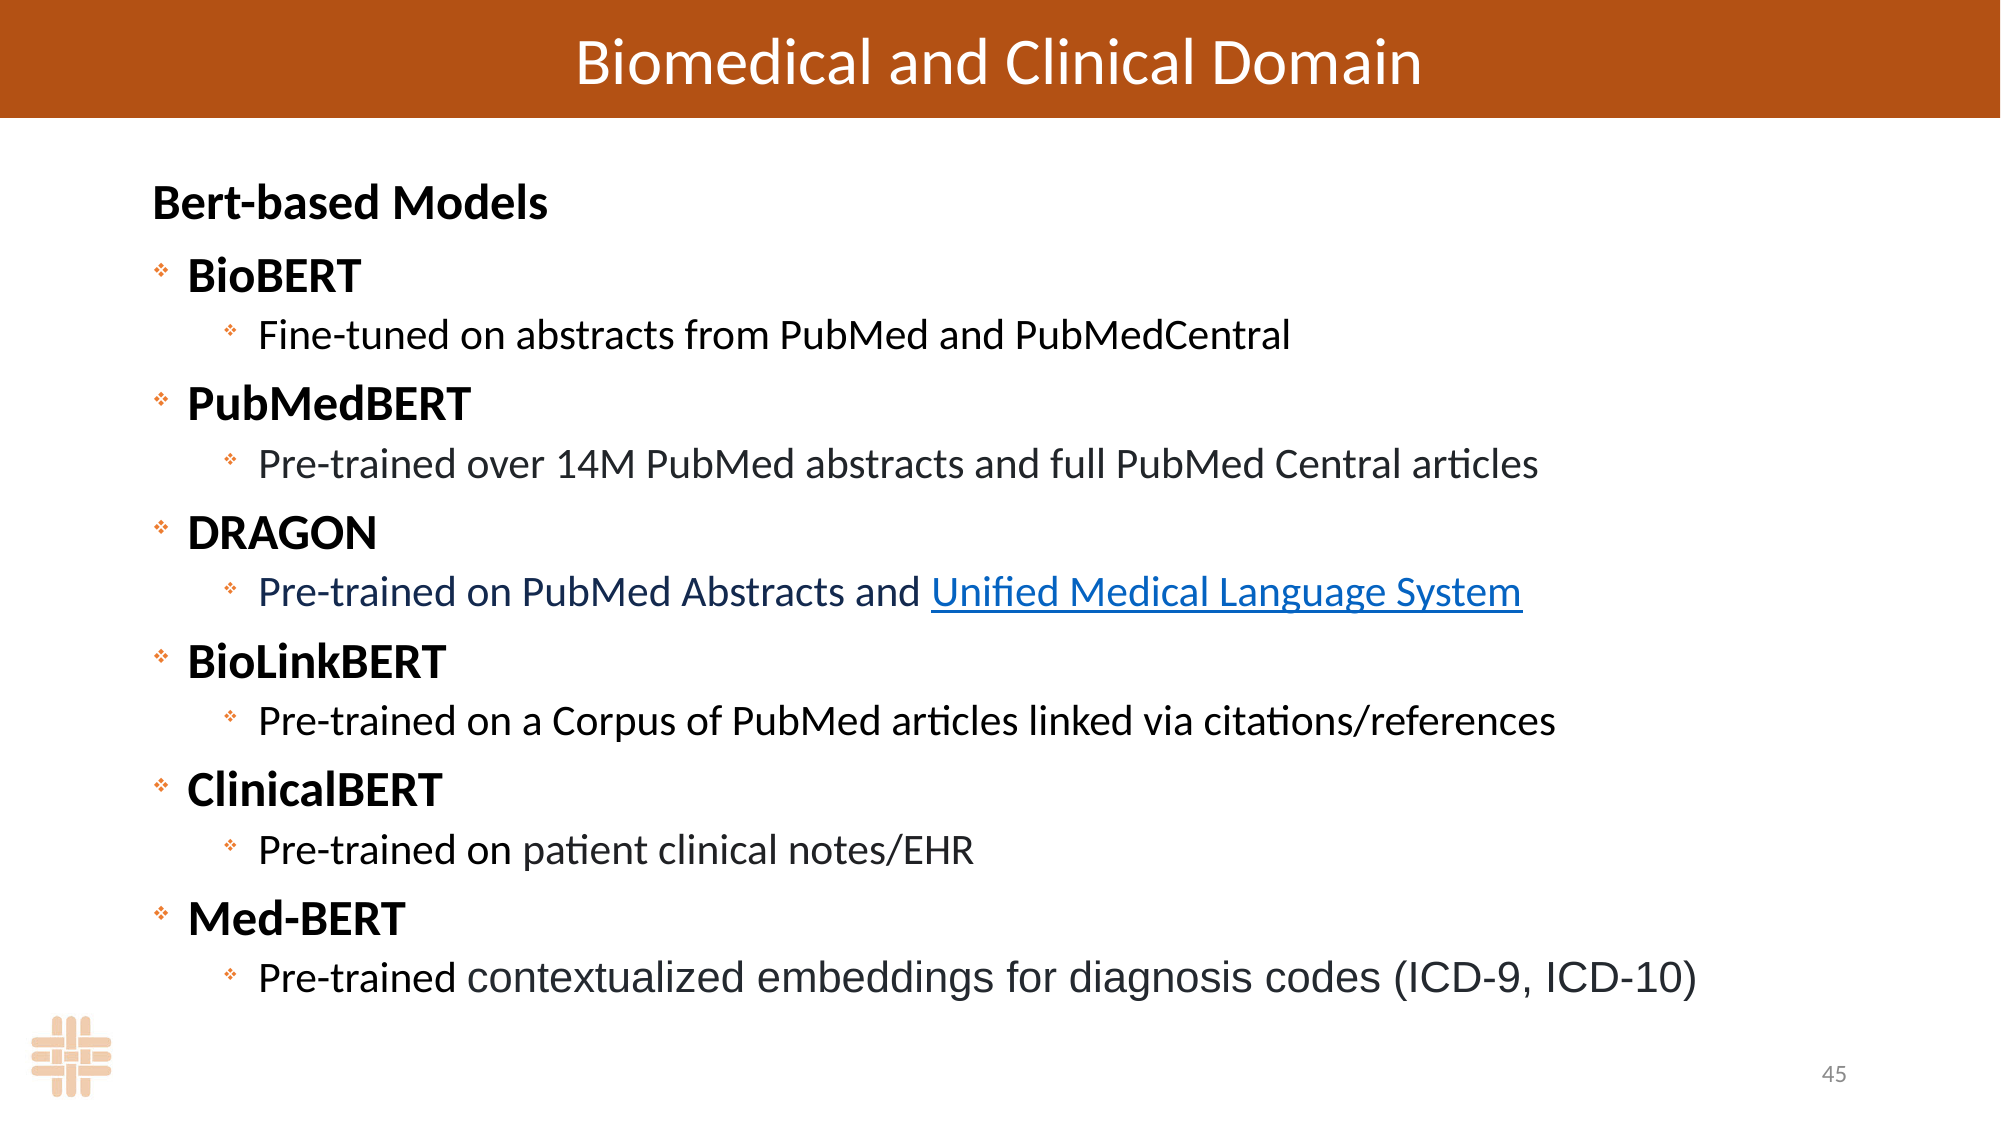

# Biomedical and Clinical Domain
Bert-based Models
BioBERT
Fine-tuned on abstracts from PubMed and PubMedCentral
PubMedBERT
Pre-trained over 14M PubMed abstracts and full PubMed Central articles
DRAGON
Pre-trained on PubMed Abstracts and Unified Medical Language System
BioLinkBERT
Pre-trained on a Corpus of PubMed articles linked via citations/references
ClinicalBERT
Pre-trained on patient clinical notes/EHR
Med-BERT
Pre-trained contextualized embeddings for diagnosis codes (ICD-9, ICD-10)
45